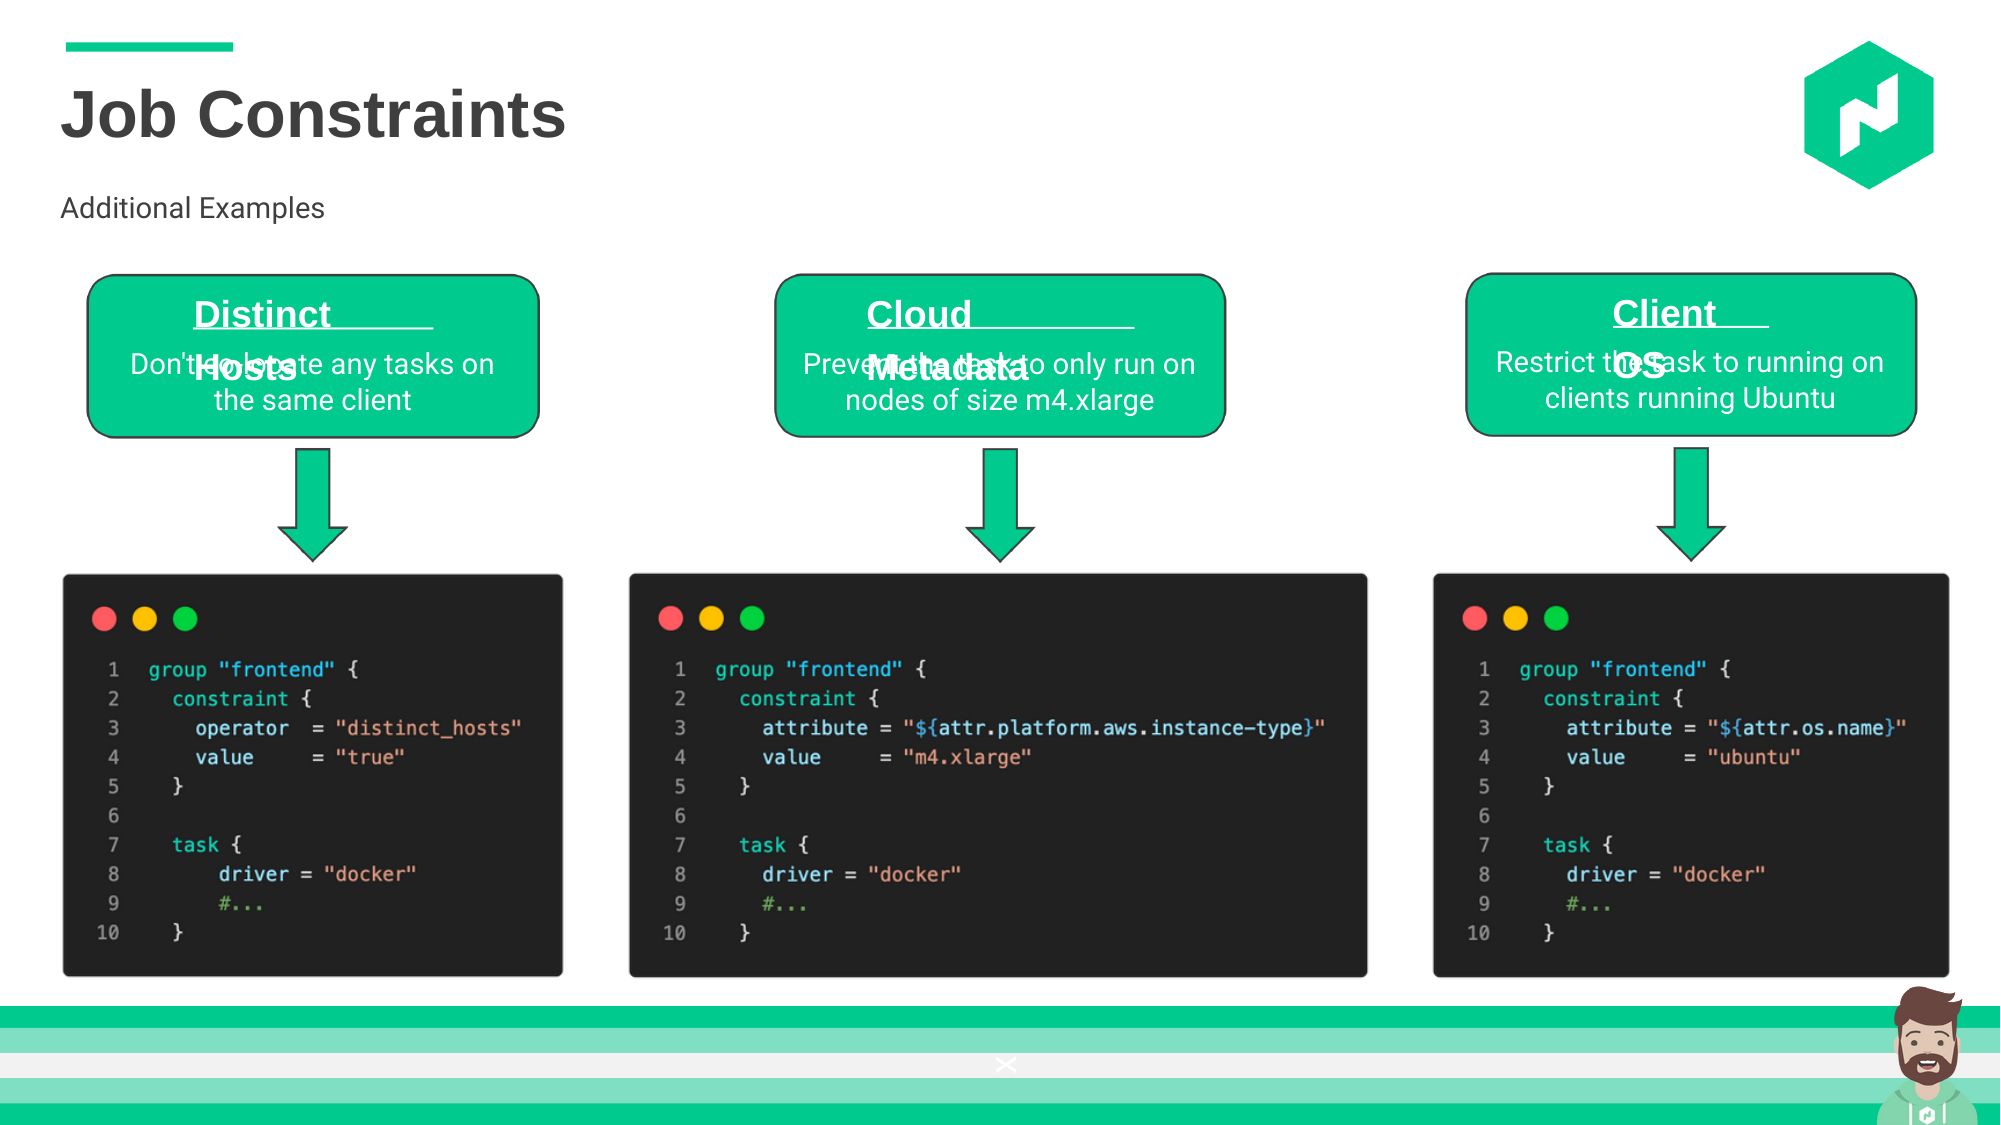

Job Constraints
Additional Examples

Client OS
Distinct Hosts
Cloud Metadata
Restrict the task to running on
Don't co-locate any tasks on
Prevent the task to only run on
clients running Ubuntu
the same client
nodes of size m4.xlarge

x